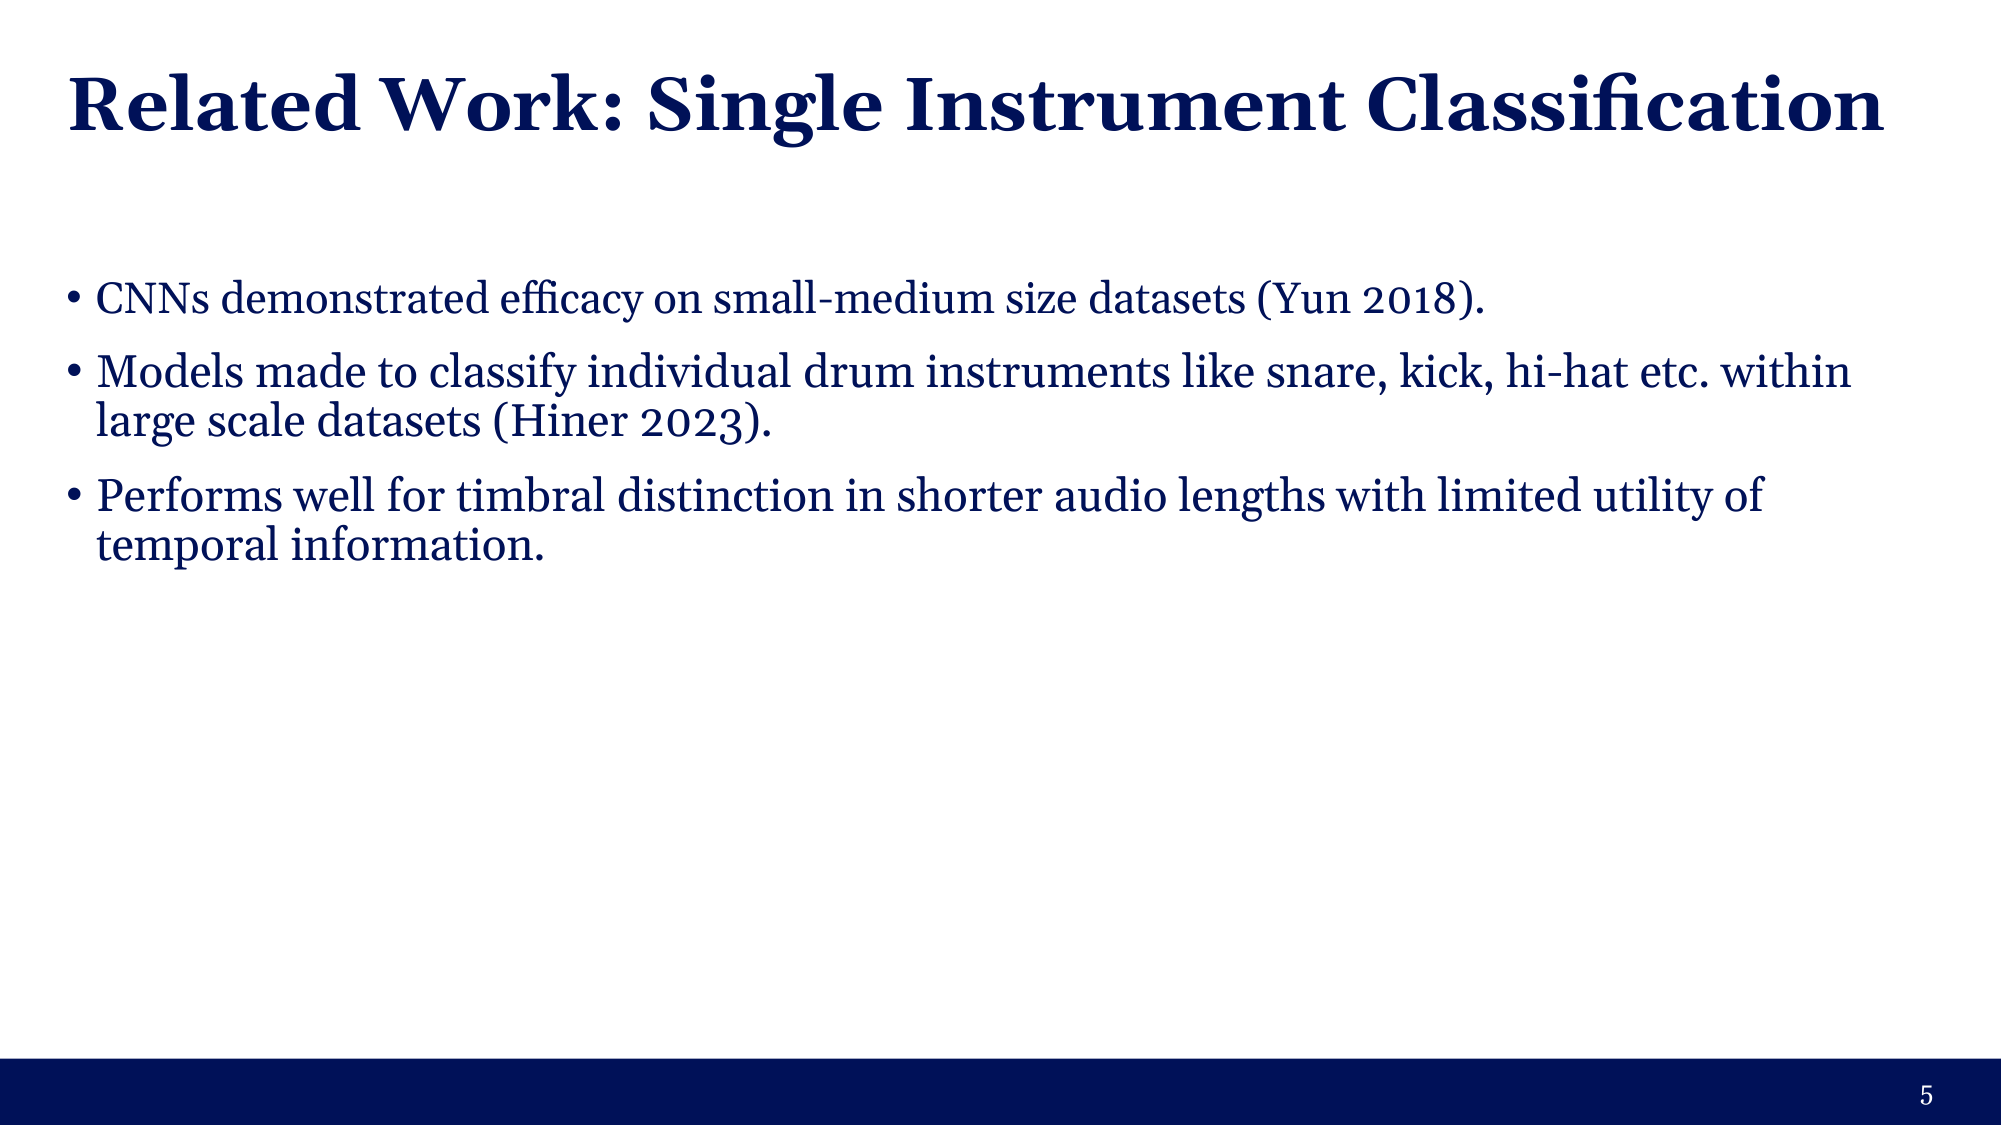

# Related Work: Single Instrument Classification

CNNs demonstrated efficacy on small-medium size datasets (Yun 2018).
Models made to classify individual drum instruments like snare, kick, hi-hat etc. within large scale datasets (Hiner 2023).
Performs well for timbral distinction in shorter audio lengths with limited utility of temporal information.
5